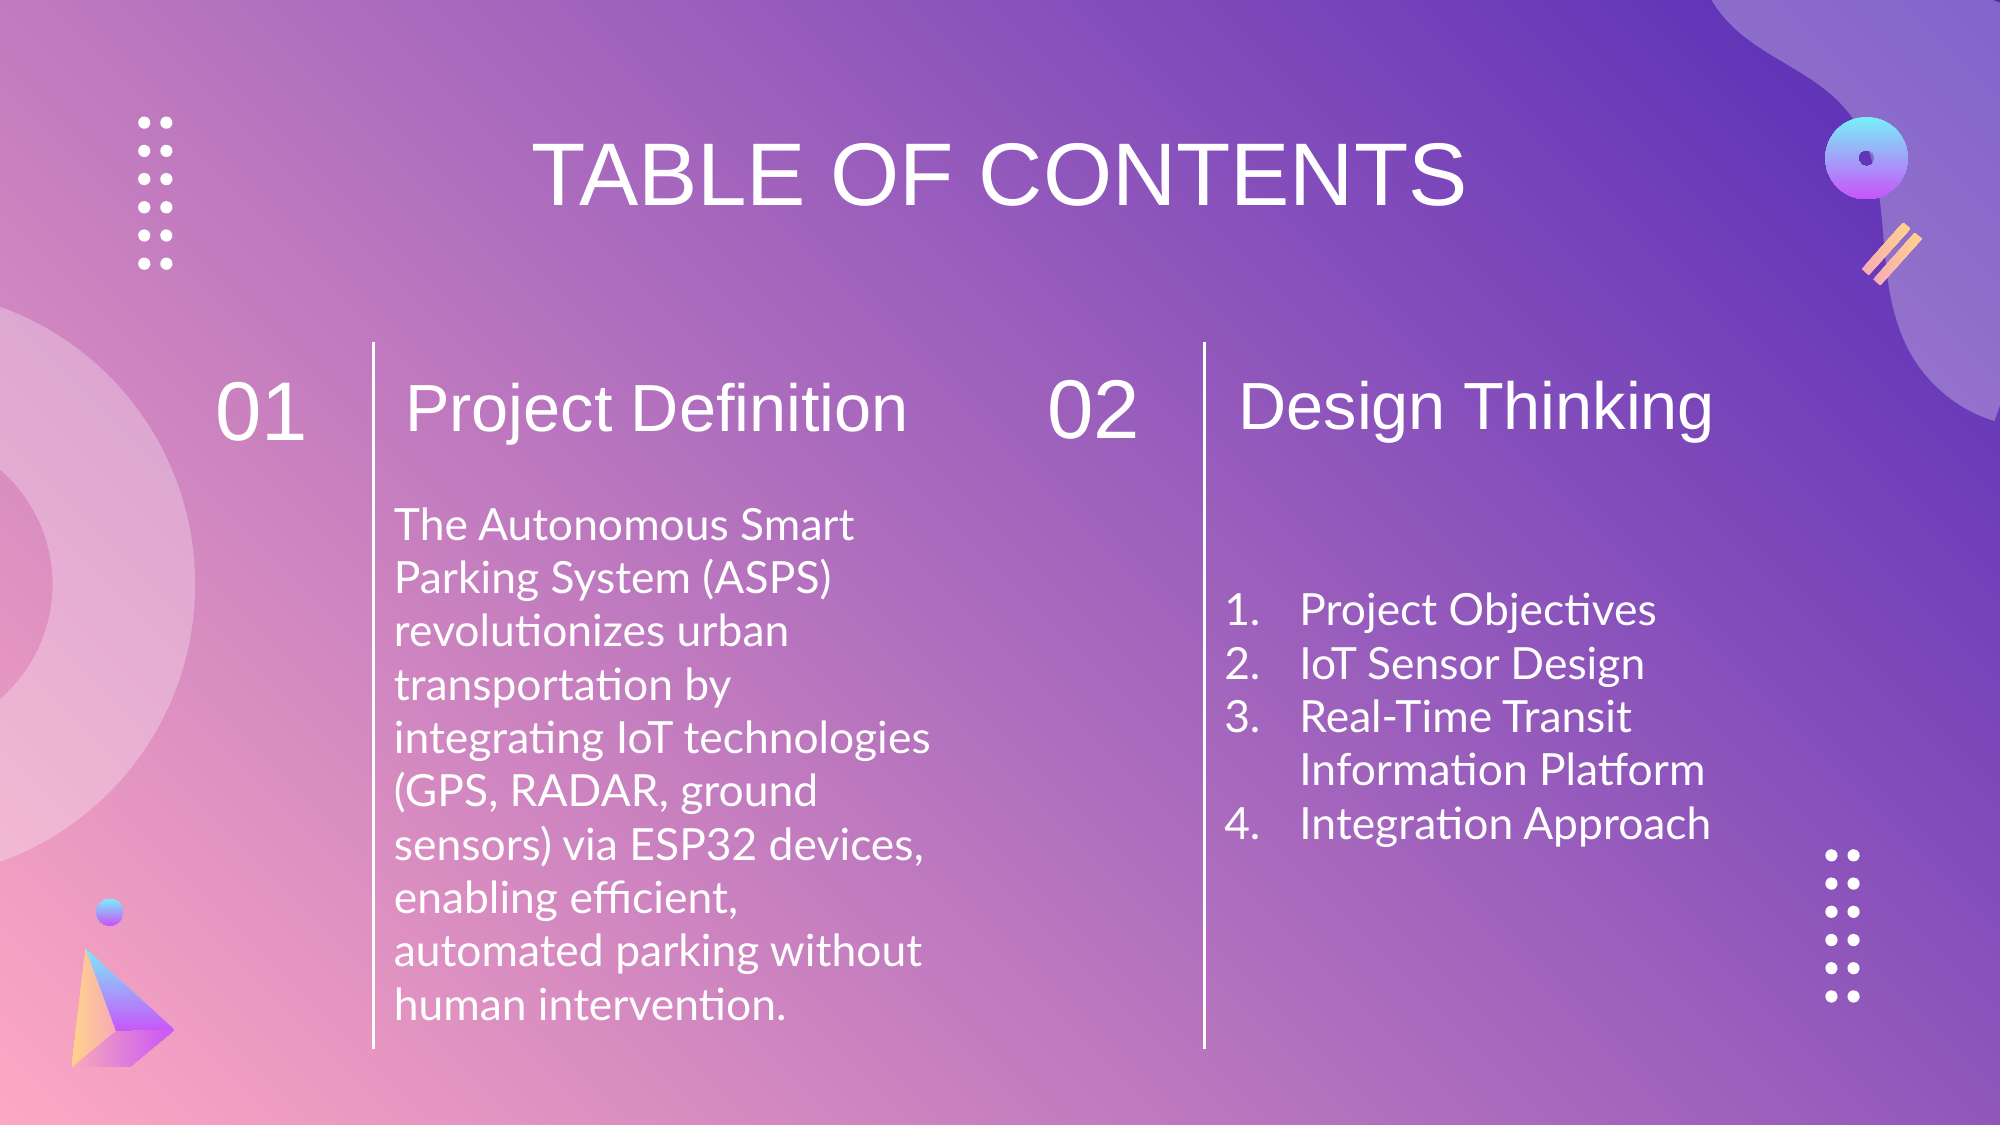

TABLE OF CONTENTS

Design Thinking
# Project Definition
02
01
Project Objectives
IoT Sensor Design
Real-Time Transit Information Platform
Integration Approach
The Autonomous Smart Parking System (ASPS) revolutionizes urban transportation by integrating IoT technologies (GPS, RADAR, ground sensors) via ESP32 devices, enabling efficient, automated parking without human intervention.